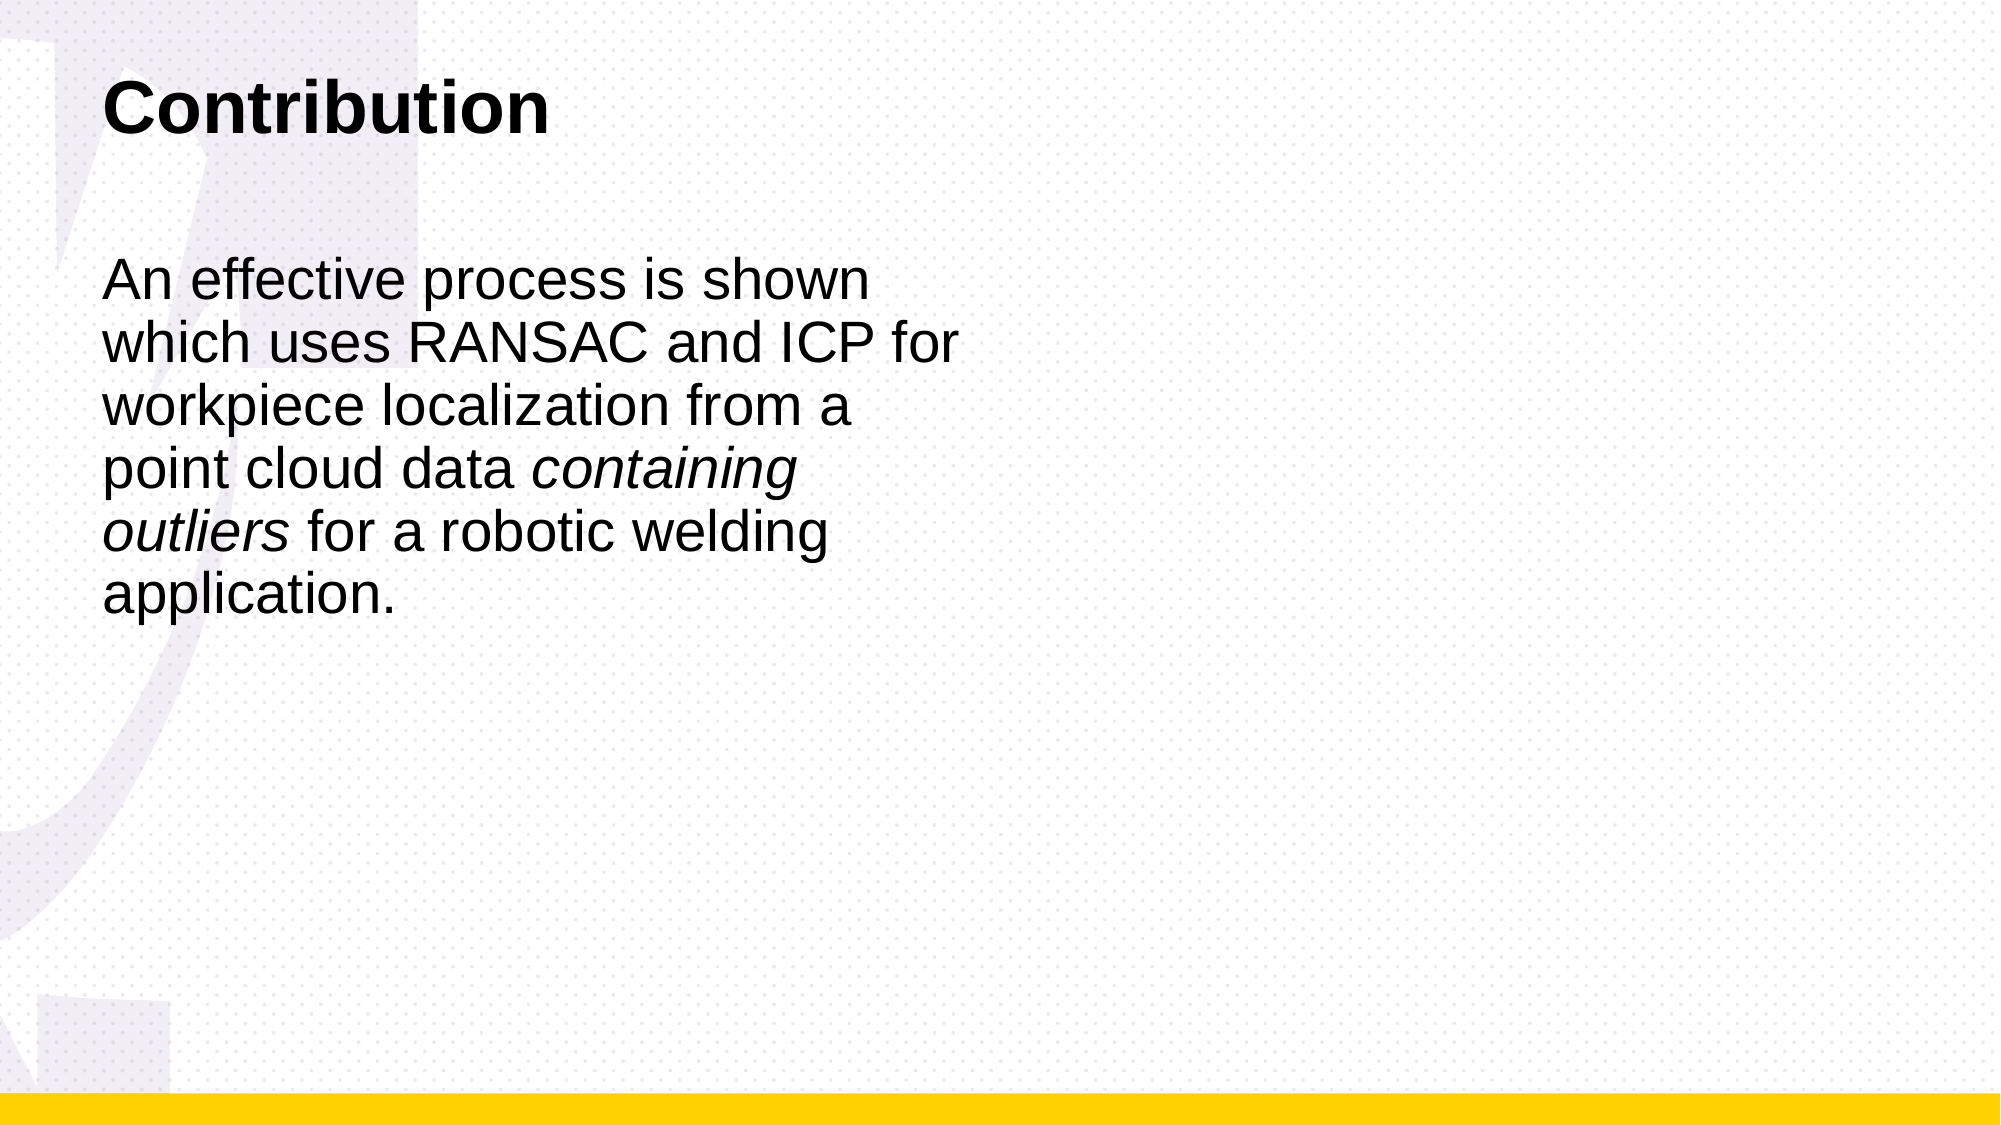

# Contribution
An effective process is shown which uses RANSAC and ICP for workpiece localization from a point cloud data containing outliers for a robotic welding application.